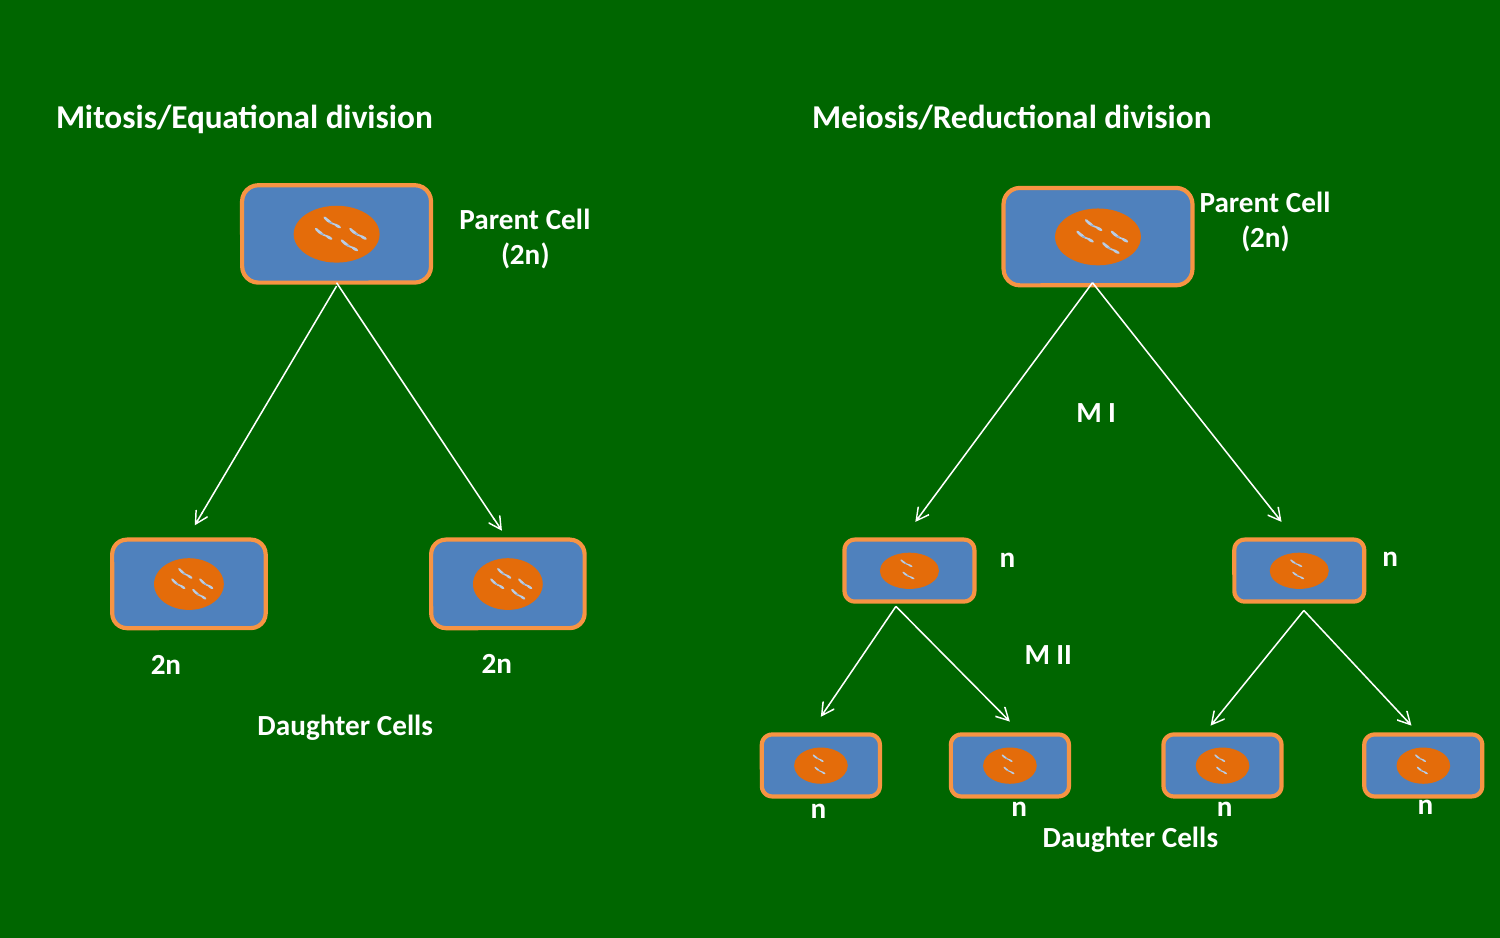

Mitosis/Equational division
Meiosis/Reductional division
Parent Cell
(2n)

Parent Cell
(2n)

2n
2n
Daughter Cells
M I
n
n

M II

n
n
n
n
Daughter Cells